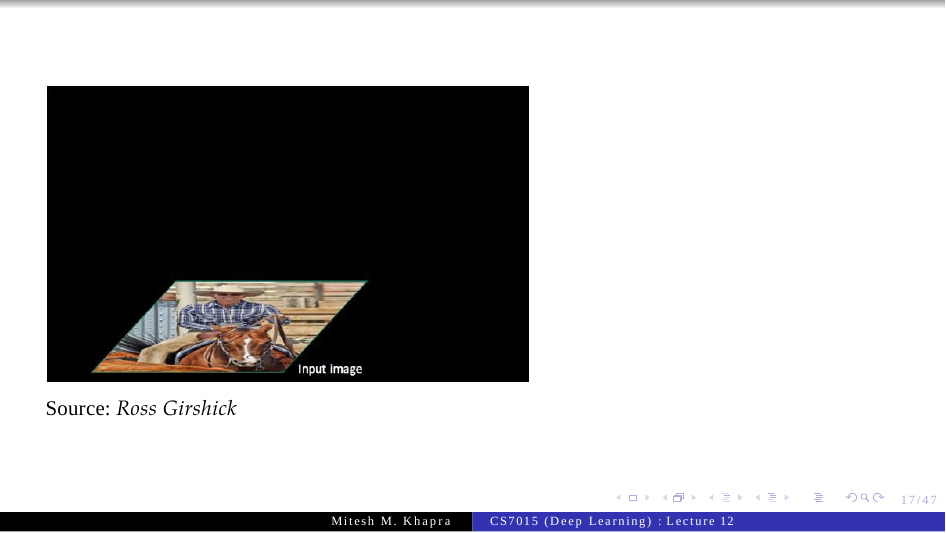

Source: Ross Girshick
17/47

Mitesh M. Khapra
CS7015 (Deep Learning) : Lecture 12